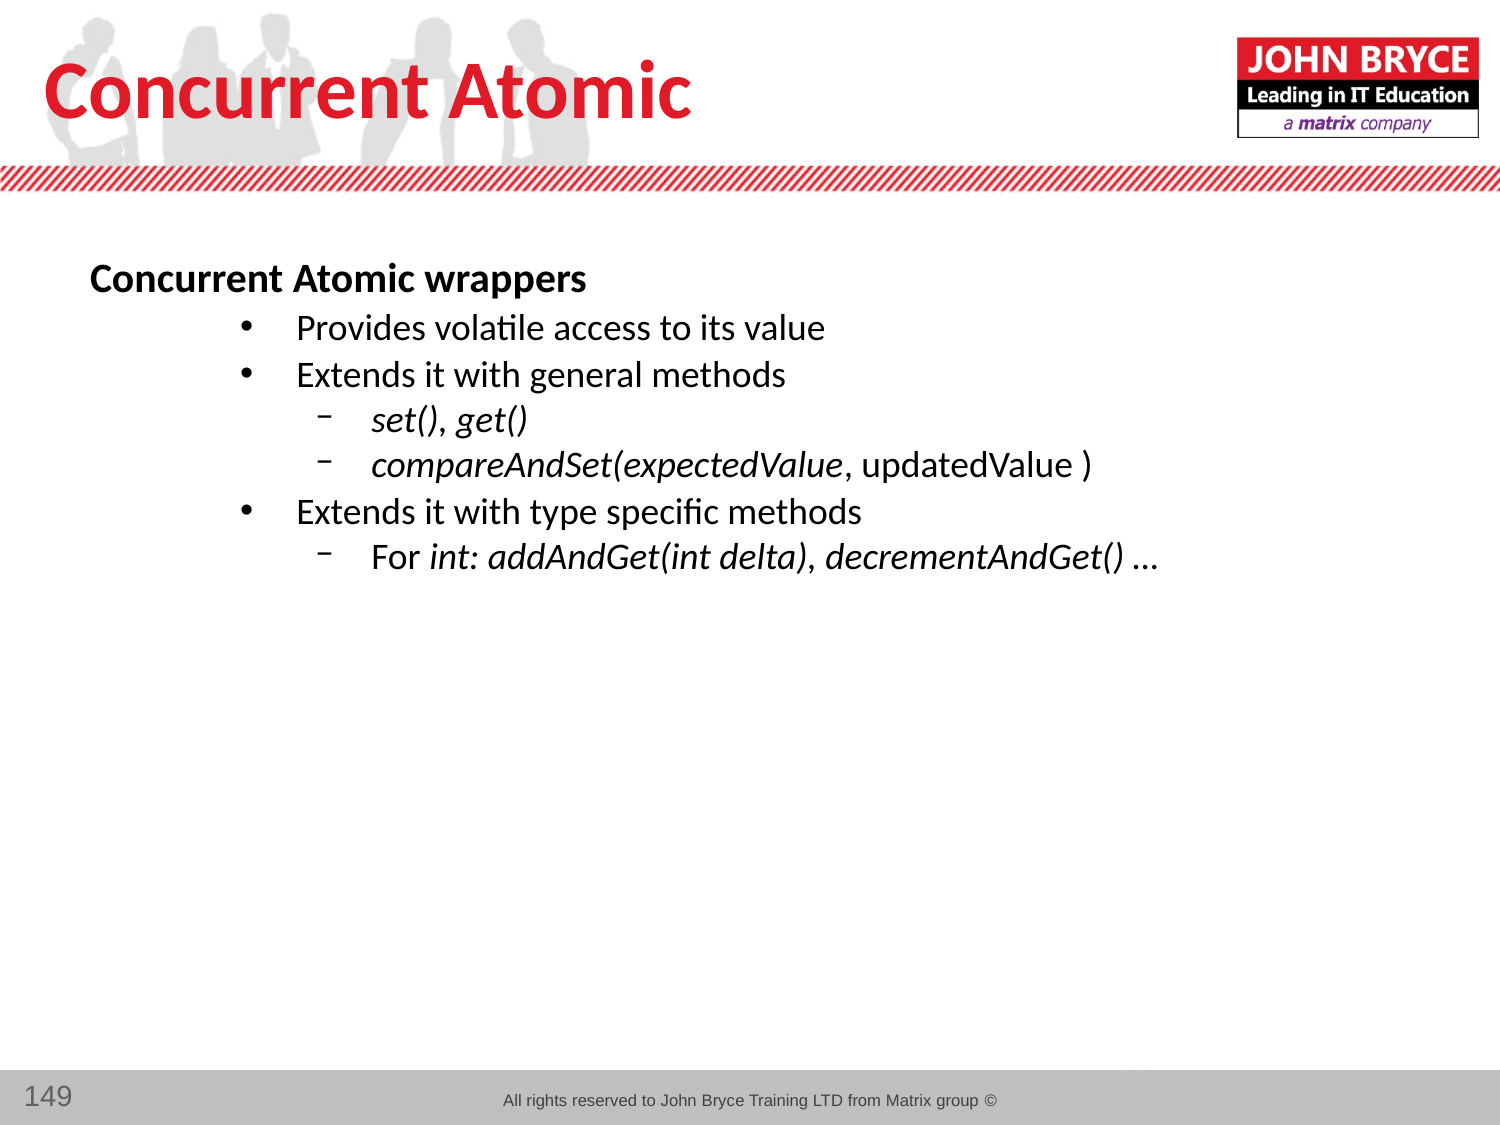

# Concurrent Atomic
Concurrent Atomic wrappers
Provides volatile access to its value
Extends it with general methods
set(), get()
compareAndSet(expectedValue, updatedValue )
Extends it with type specific methods
For int: addAndGet(int delta), decrementAndGet() …